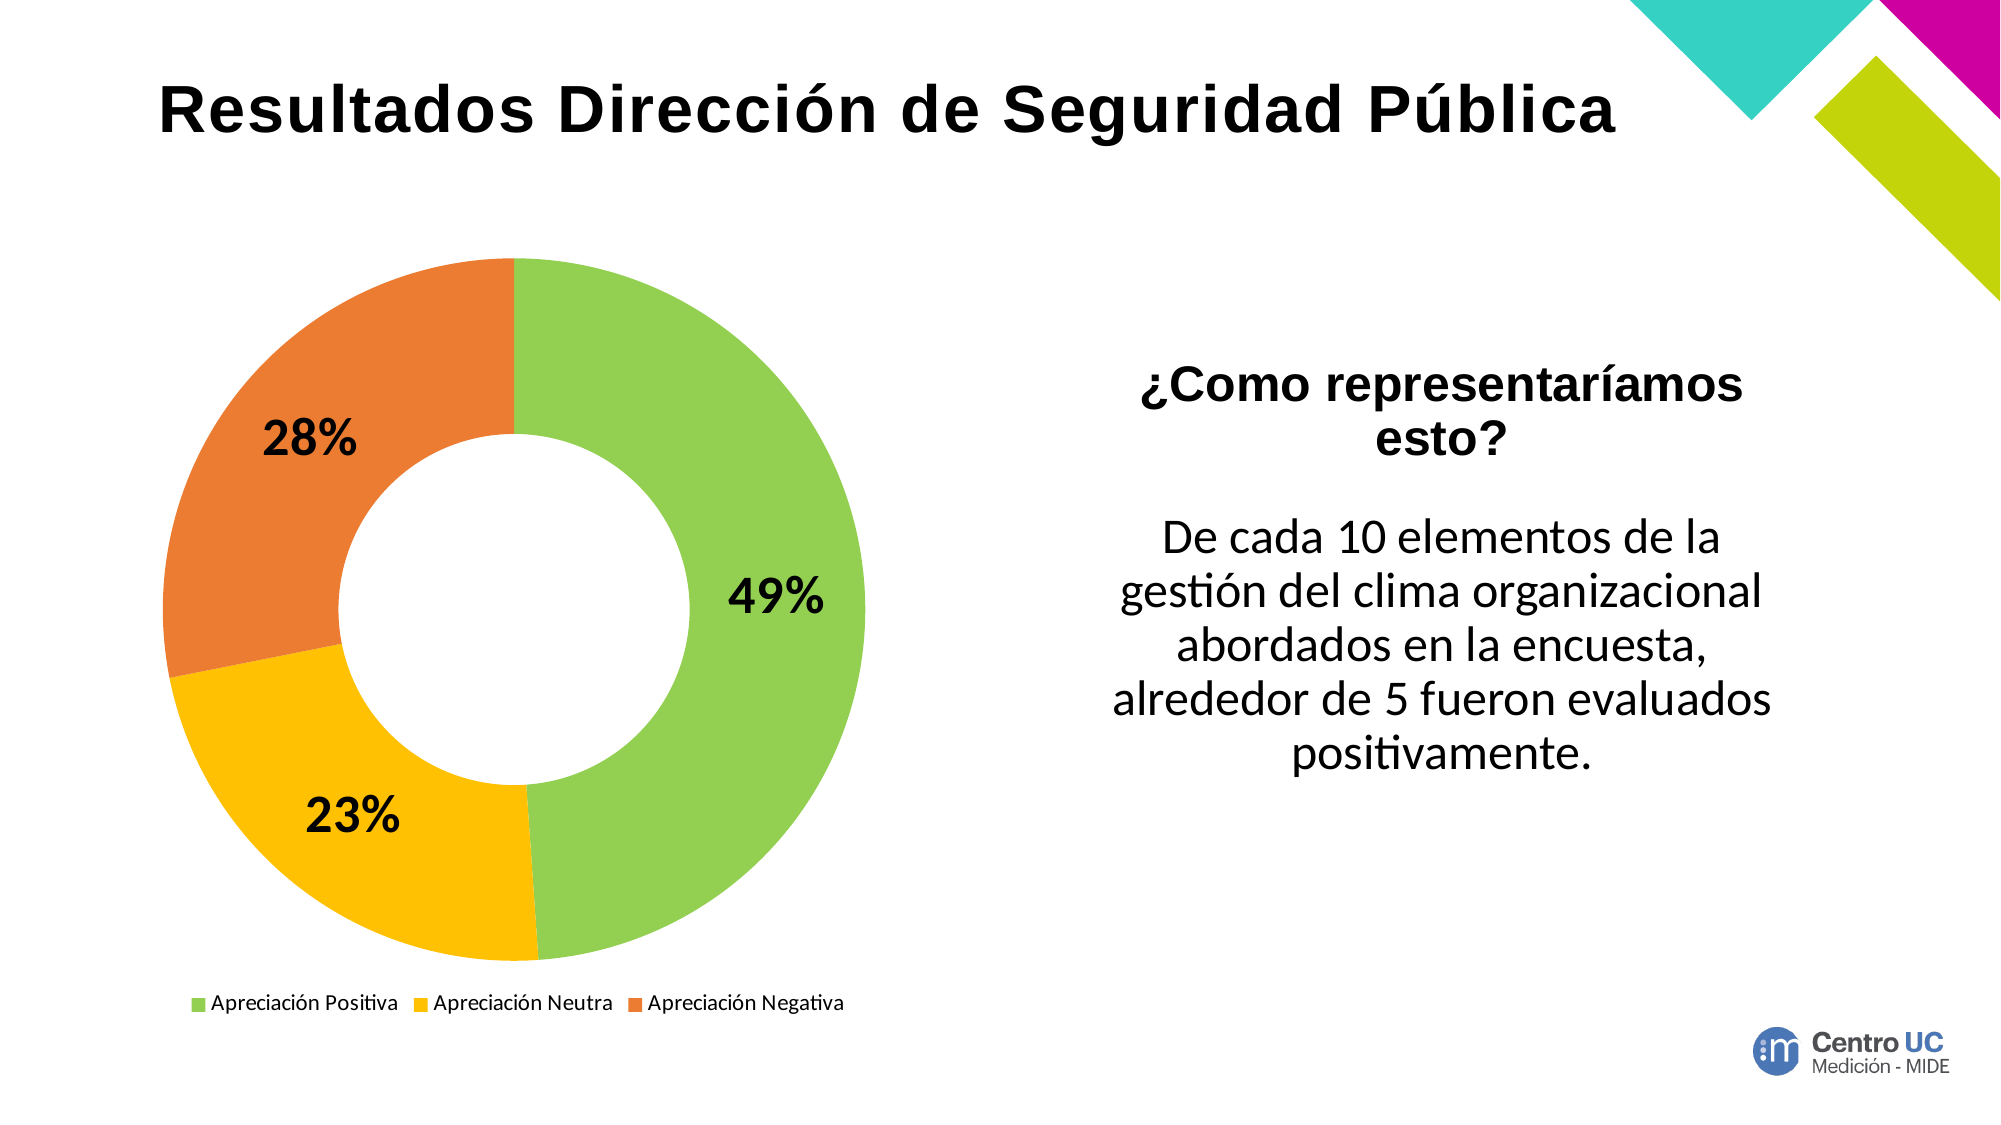

# Resultados Dirección de Seguridad Pública

### Chart

| Category | Apreciación |
|---|---|
| Apreciación Positiva | 0.48890304767972814 |
| Apreciación Neutra | 0.22990336625252203 |
| Apreciación Negativa | 0.2811935860677498 |
¿Como representaríamos esto?
De cada 10 elementos de la gestión del clima organizacional abordados en la encuesta, alrededor de 5 fueron evaluados positivamente.